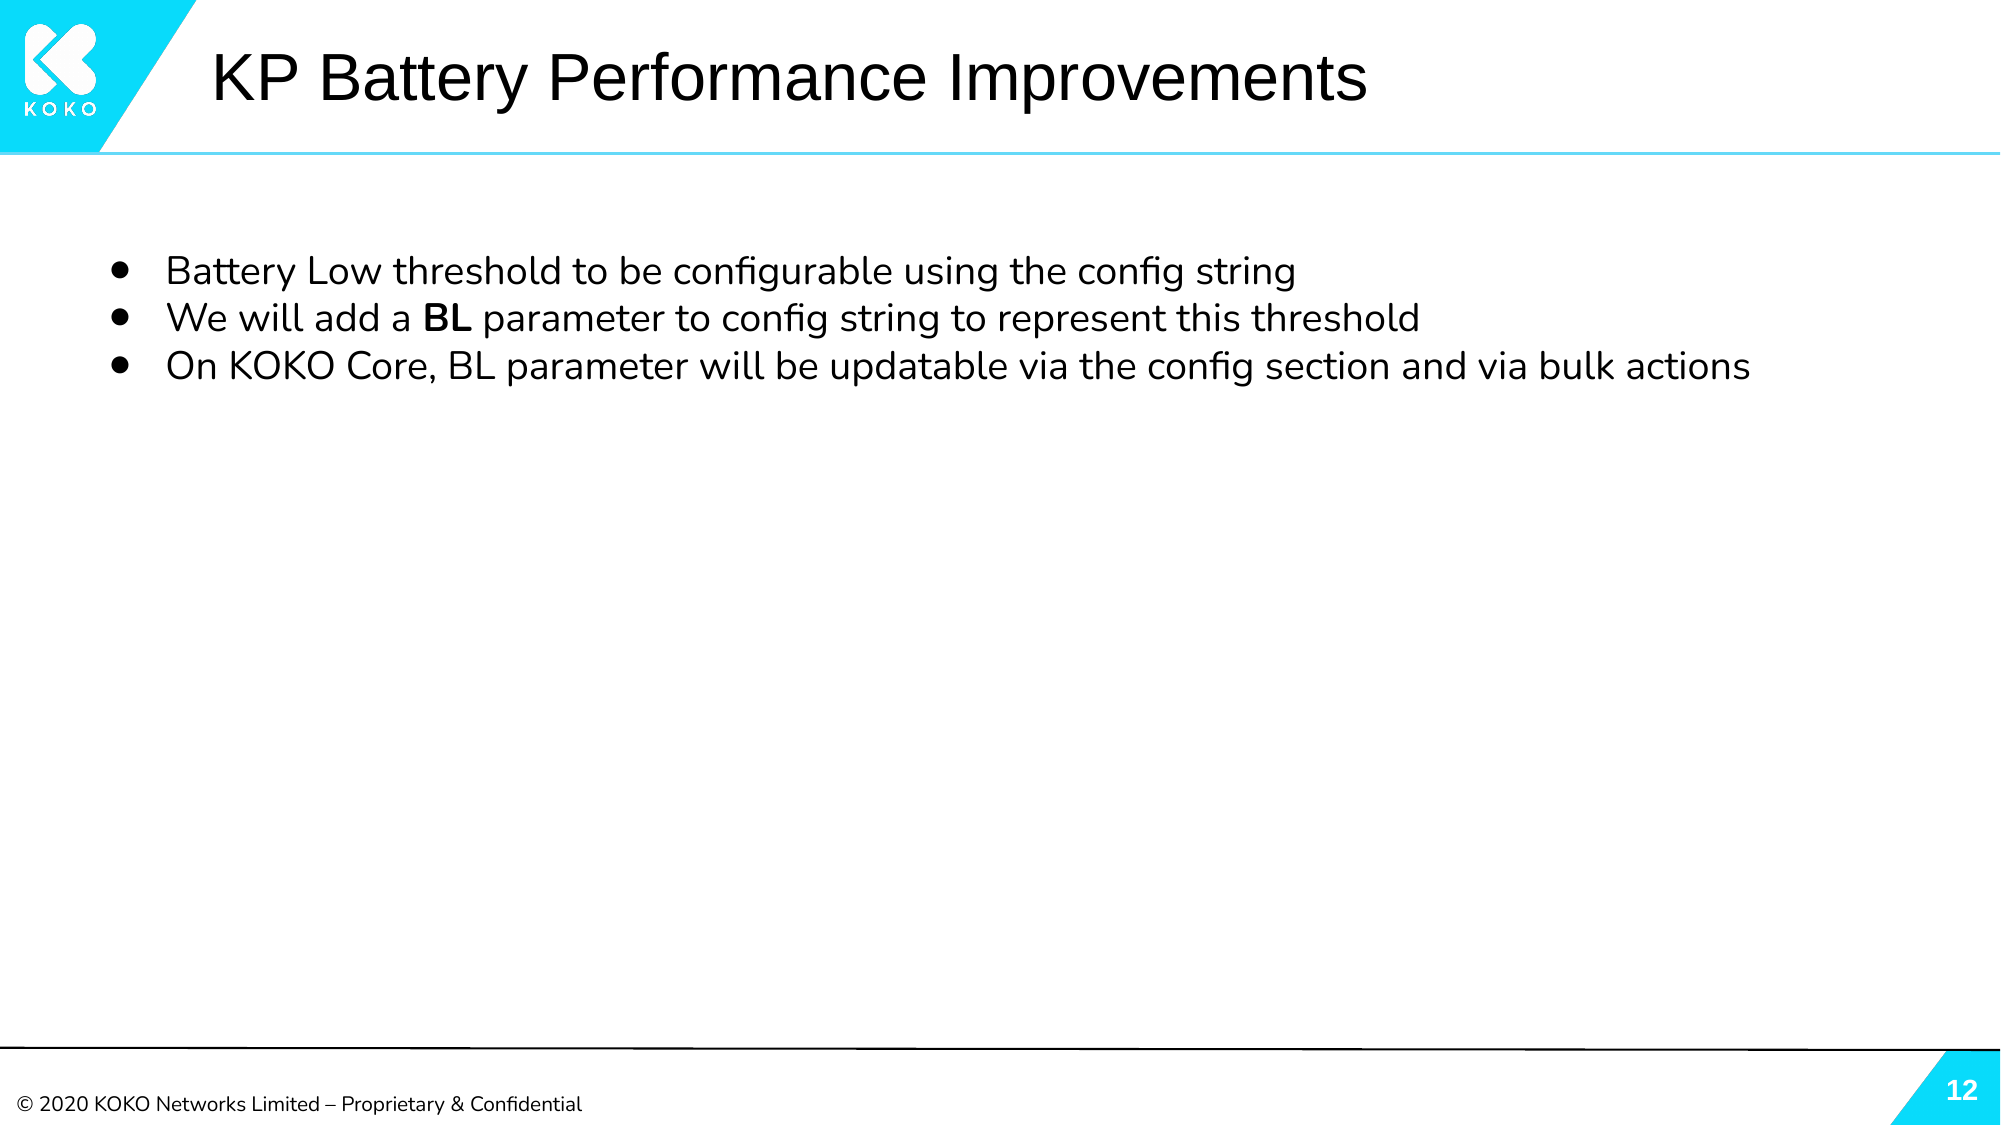

# KP Battery Performance Improvements
Battery Low threshold to be configurable using the config string
We will add a BL parameter to config string to represent this threshold
On KOKO Core, BL parameter will be updatable via the config section and via bulk actions
12